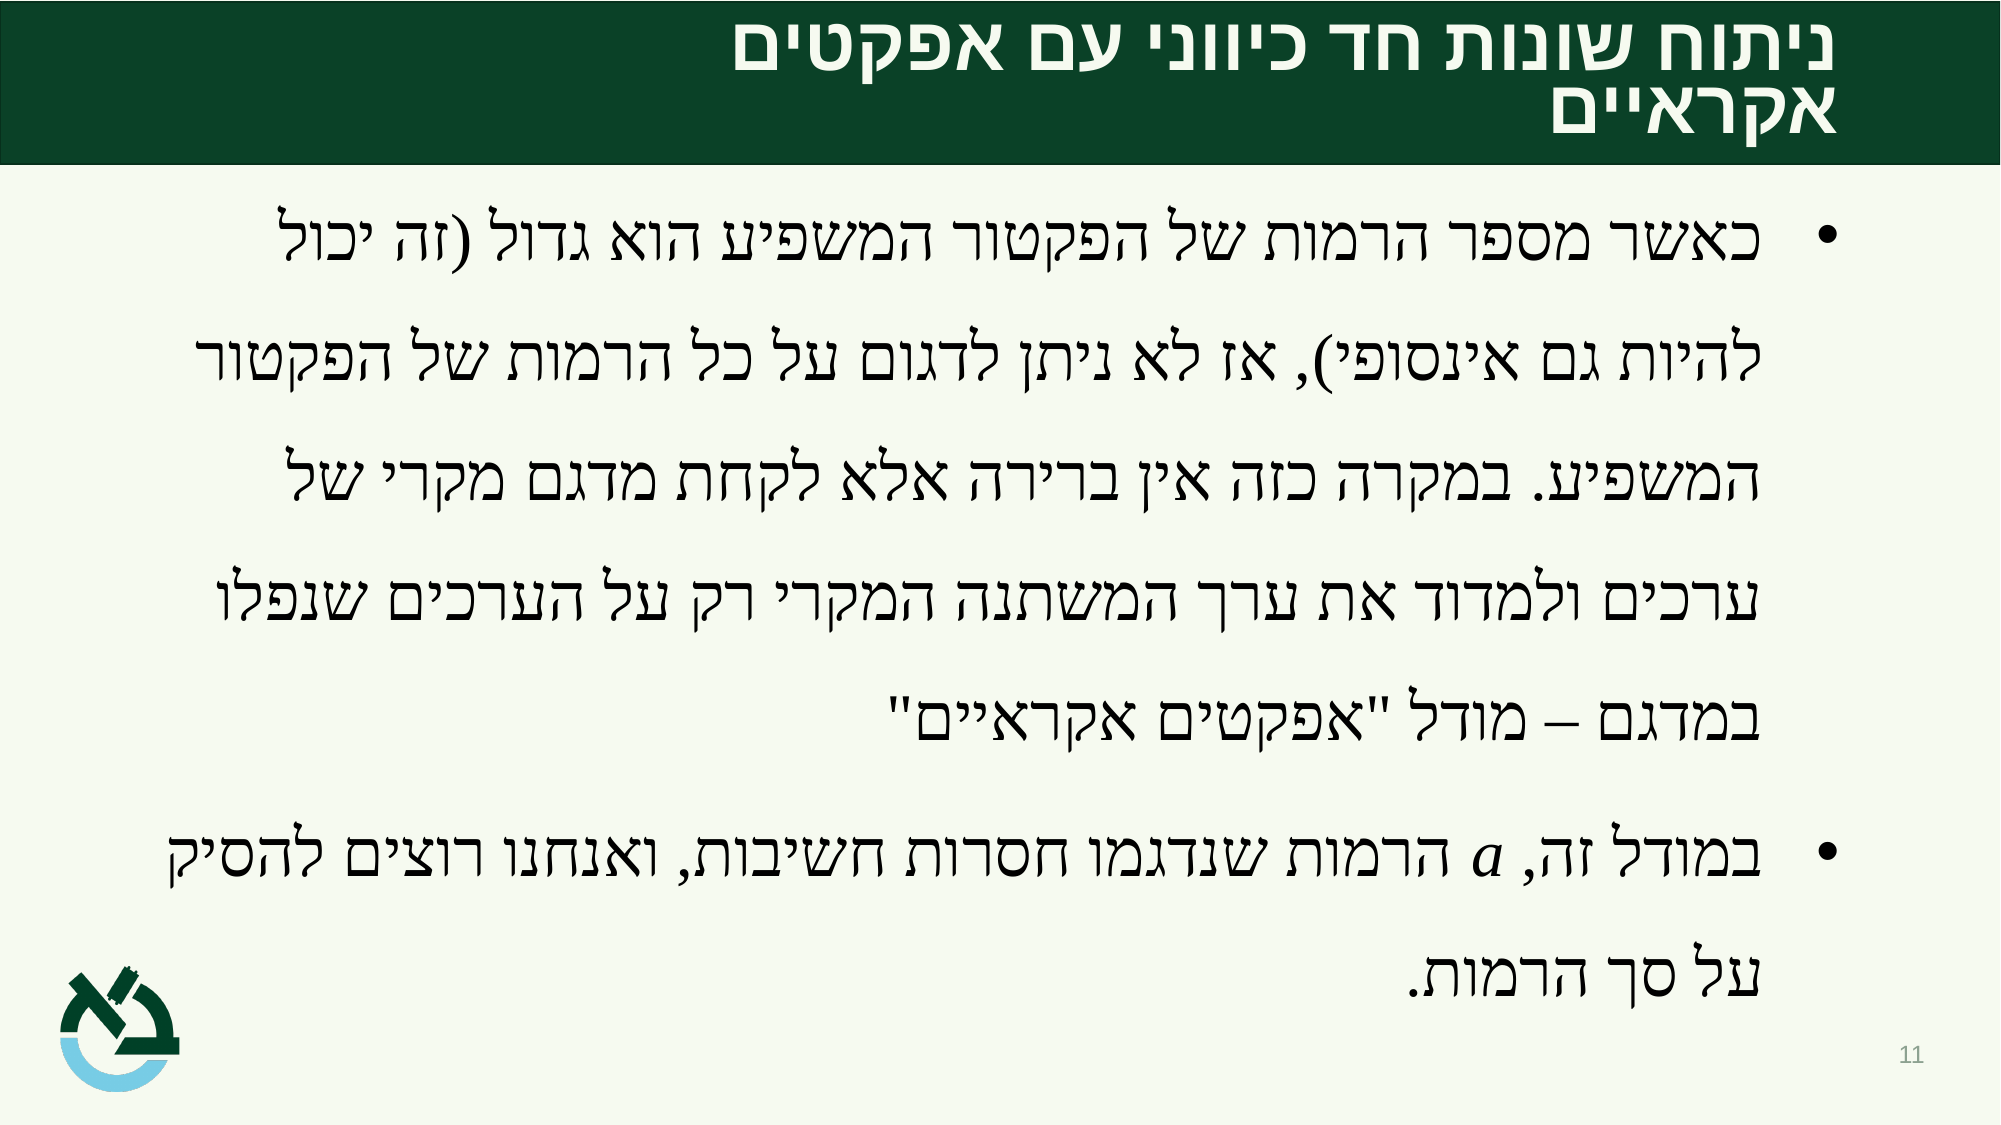

# ניתוח שונות חד כיווני עם אפקטים אקראיים
כאשר מספר הרמות של הפקטור המשפיע הוא גדול (זה יכול להיות גם אינסופי), אז לא ניתן לדגום על כל הרמות של הפקטור המשפיע. במקרה כזה אין ברירה אלא לקחת מדגם מקרי של ערכים ולמדוד את ערך המשתנה המקרי רק על הערכים שנפלו במדגם – מודל "אפקטים אקראיים"
במודל זה, a הרמות שנדגמו חסרות חשיבות, ואנחנו רוצים להסיק על סך הרמות.

11